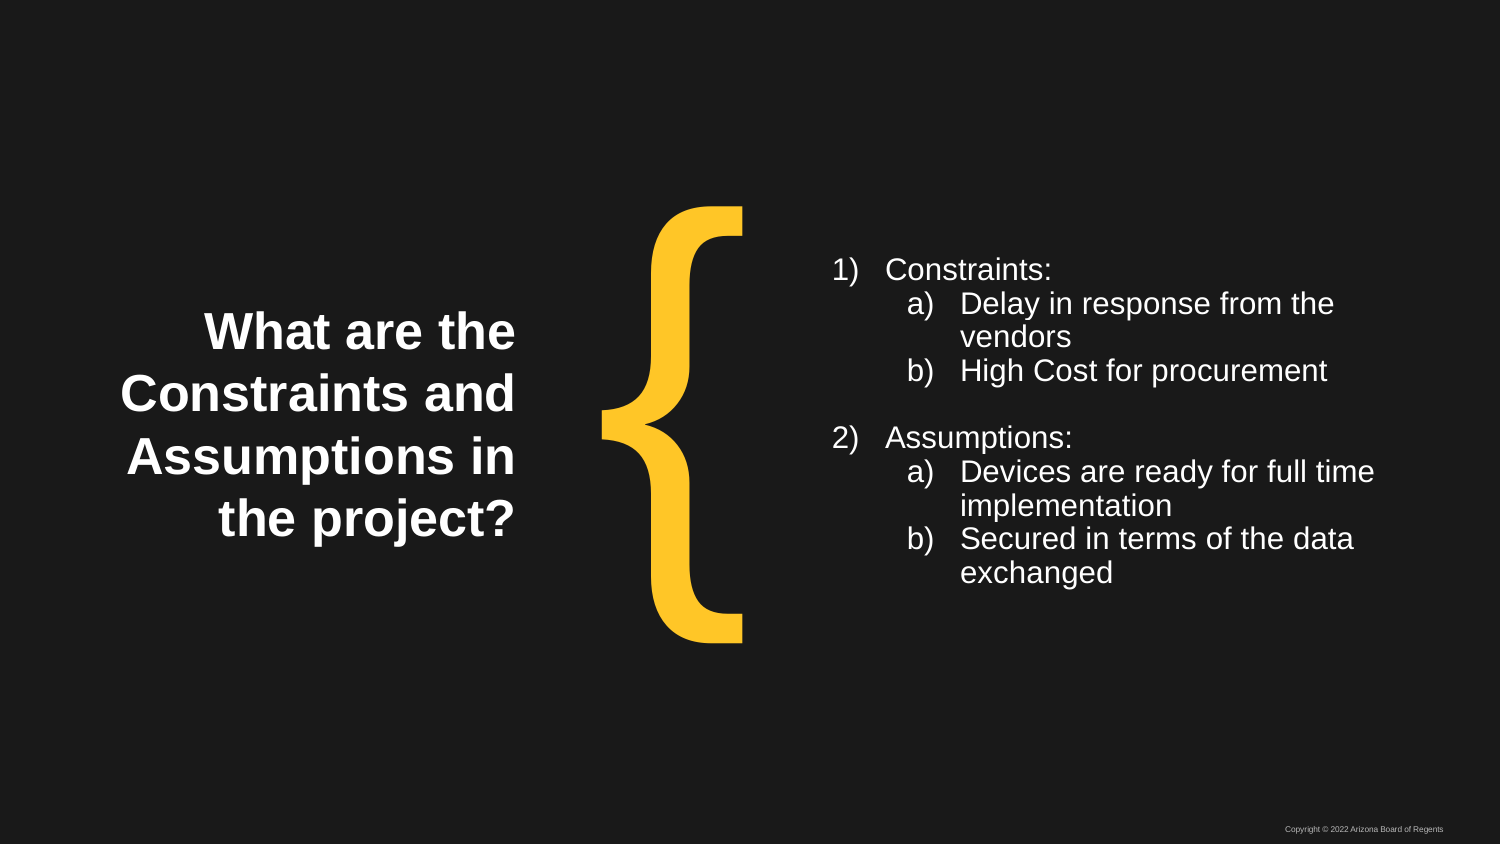

# What are the Constraints and Assumptions in the project?
Constraints:
Delay in response from the vendors
High Cost for procurement

Assumptions:
Devices are ready for full time implementation
Secured in terms of the data exchanged